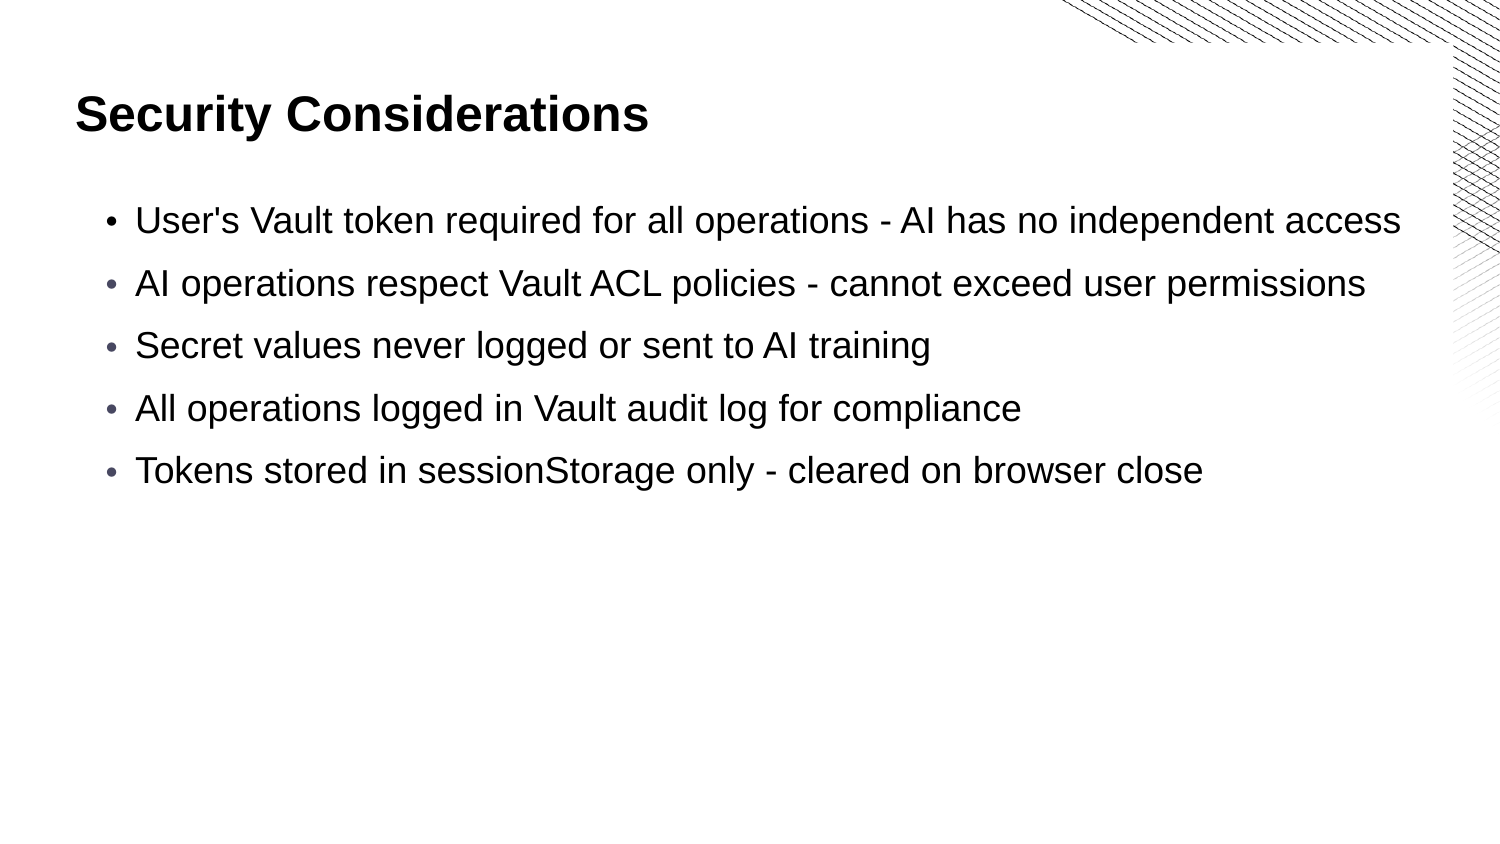

Security Considerations
User's Vault token required for all operations - AI has no independent access
AI operations respect Vault ACL policies - cannot exceed user permissions
Secret values never logged or sent to AI training
All operations logged in Vault audit log for compliance
Tokens stored in sessionStorage only - cleared on browser close